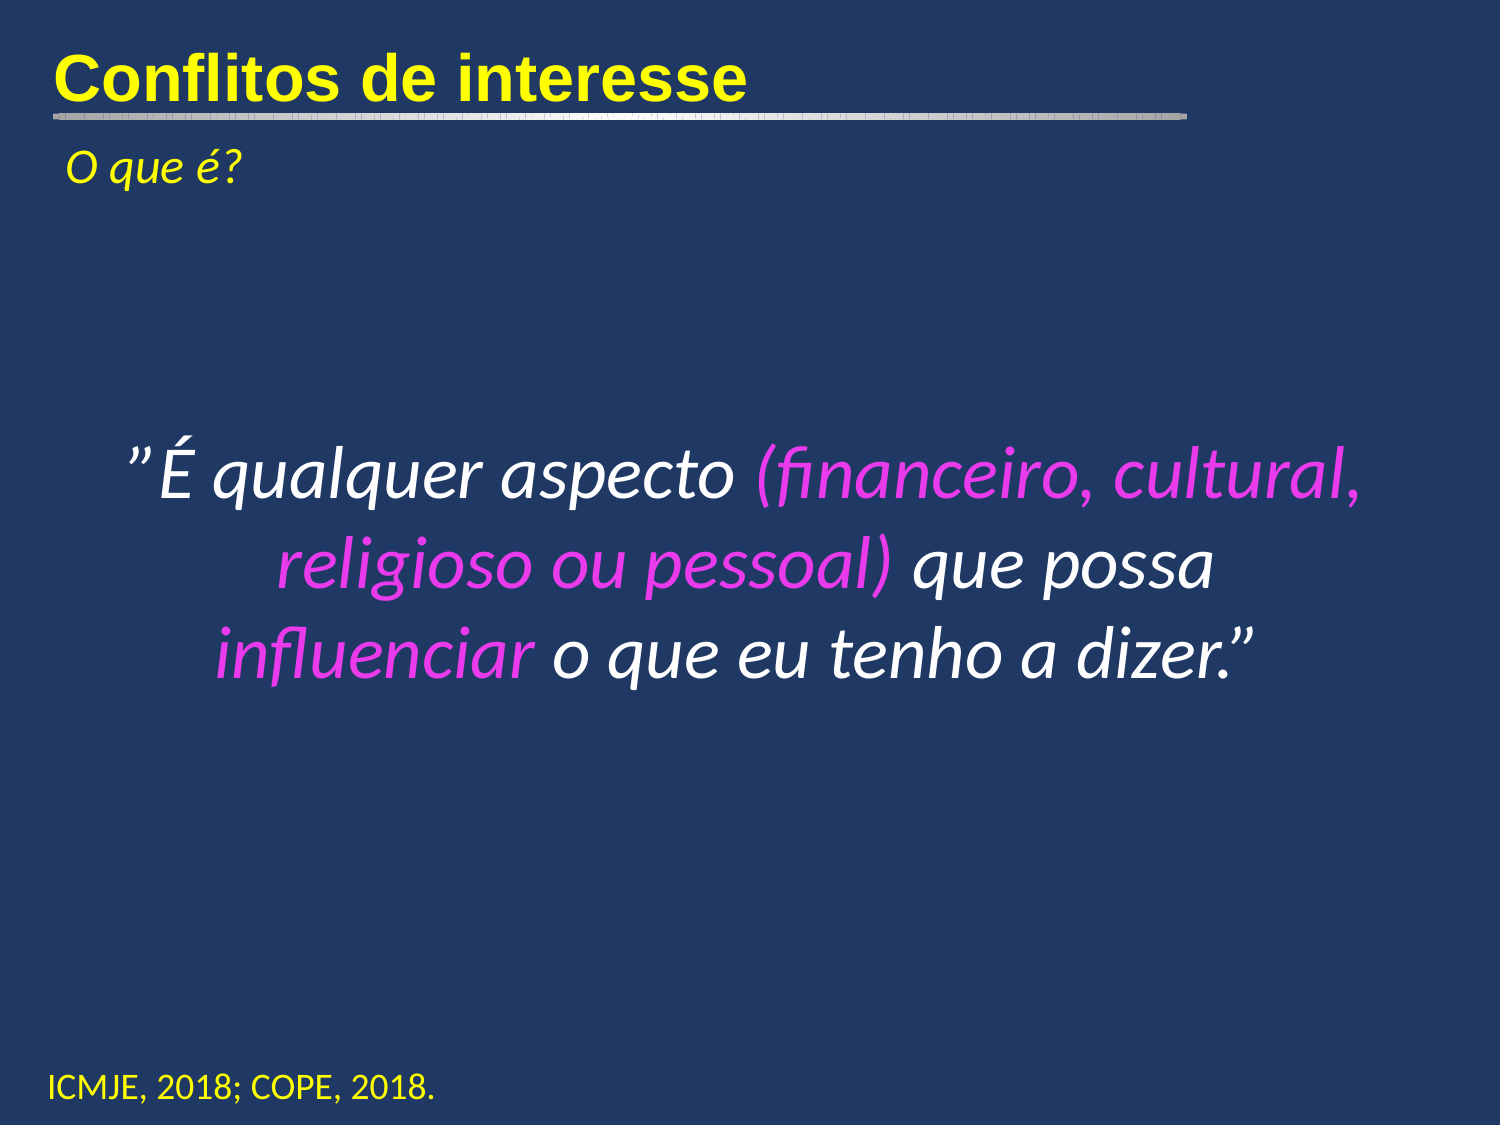

Conflitos de interesse

O que é?
”É qualquer aspecto (financeiro, cultural, religioso ou pessoal) que possa influenciar o que eu tenho a dizer.”
ICMJE, 2018; COPE, 2018.